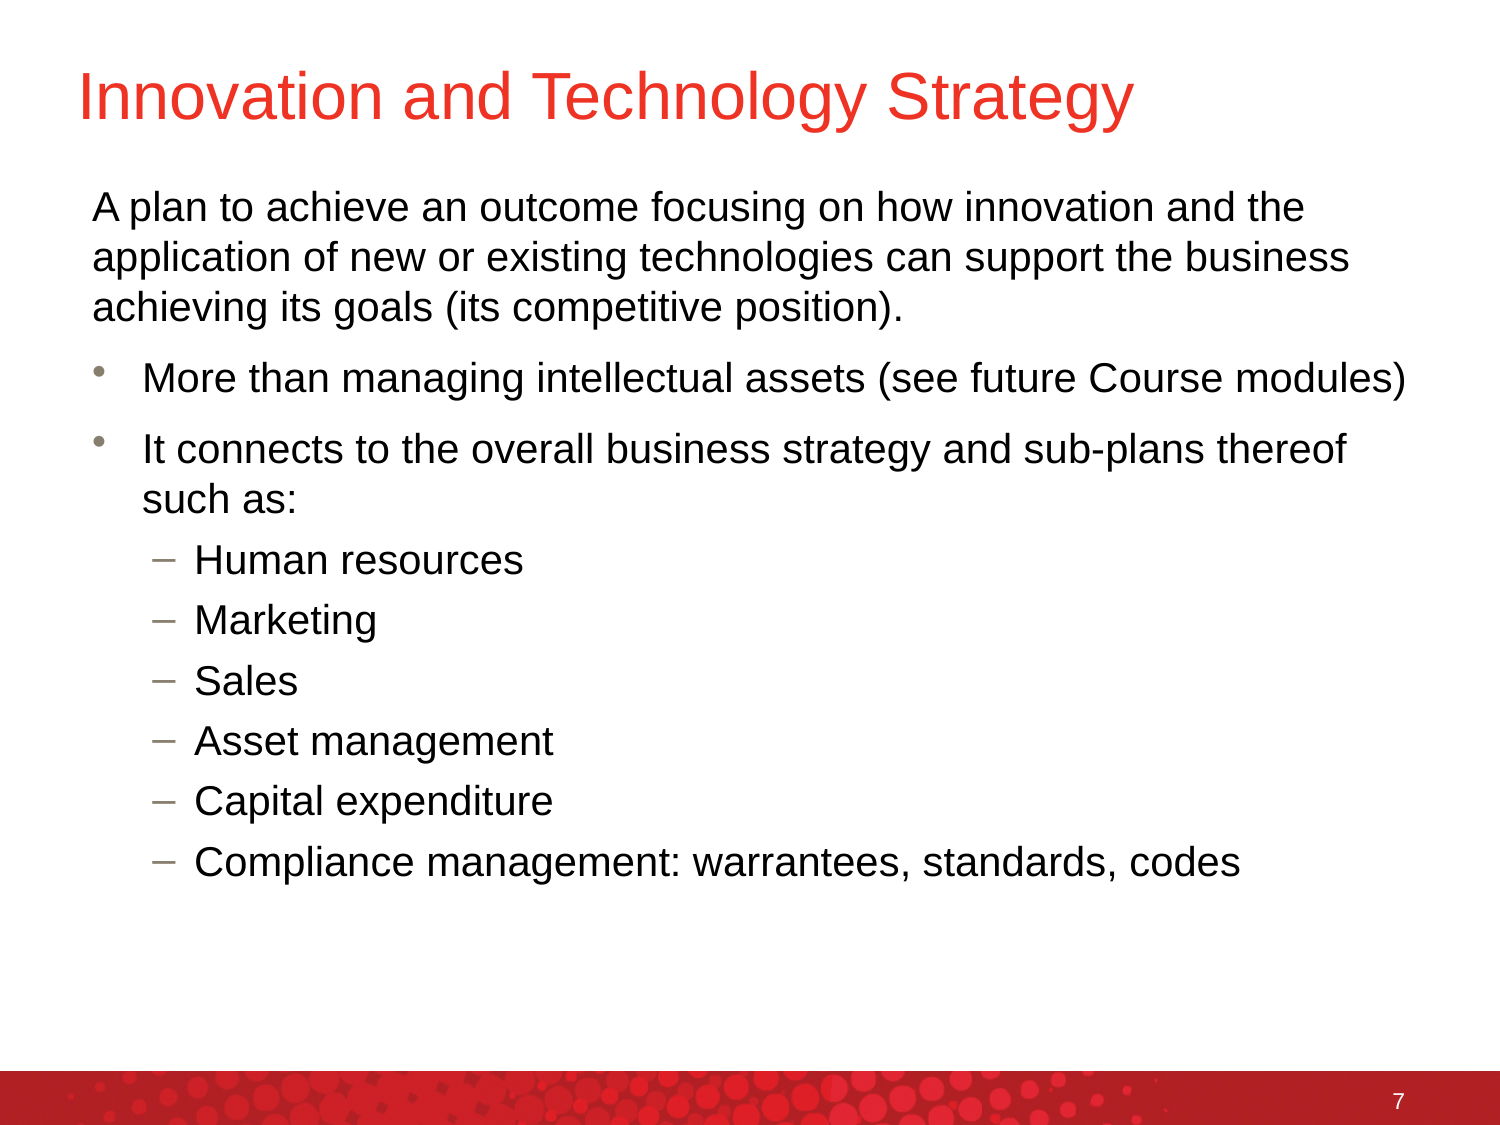

# Innovation and Technology Strategy
A plan to achieve an outcome focusing on how innovation and the application of new or existing technologies can support the business achieving its goals (its competitive position).
More than managing intellectual assets (see future Course modules)
It connects to the overall business strategy and sub-plans thereof such as:
Human resources
Marketing
Sales
Asset management
Capital expenditure
Compliance management: warrantees, standards, codes

7